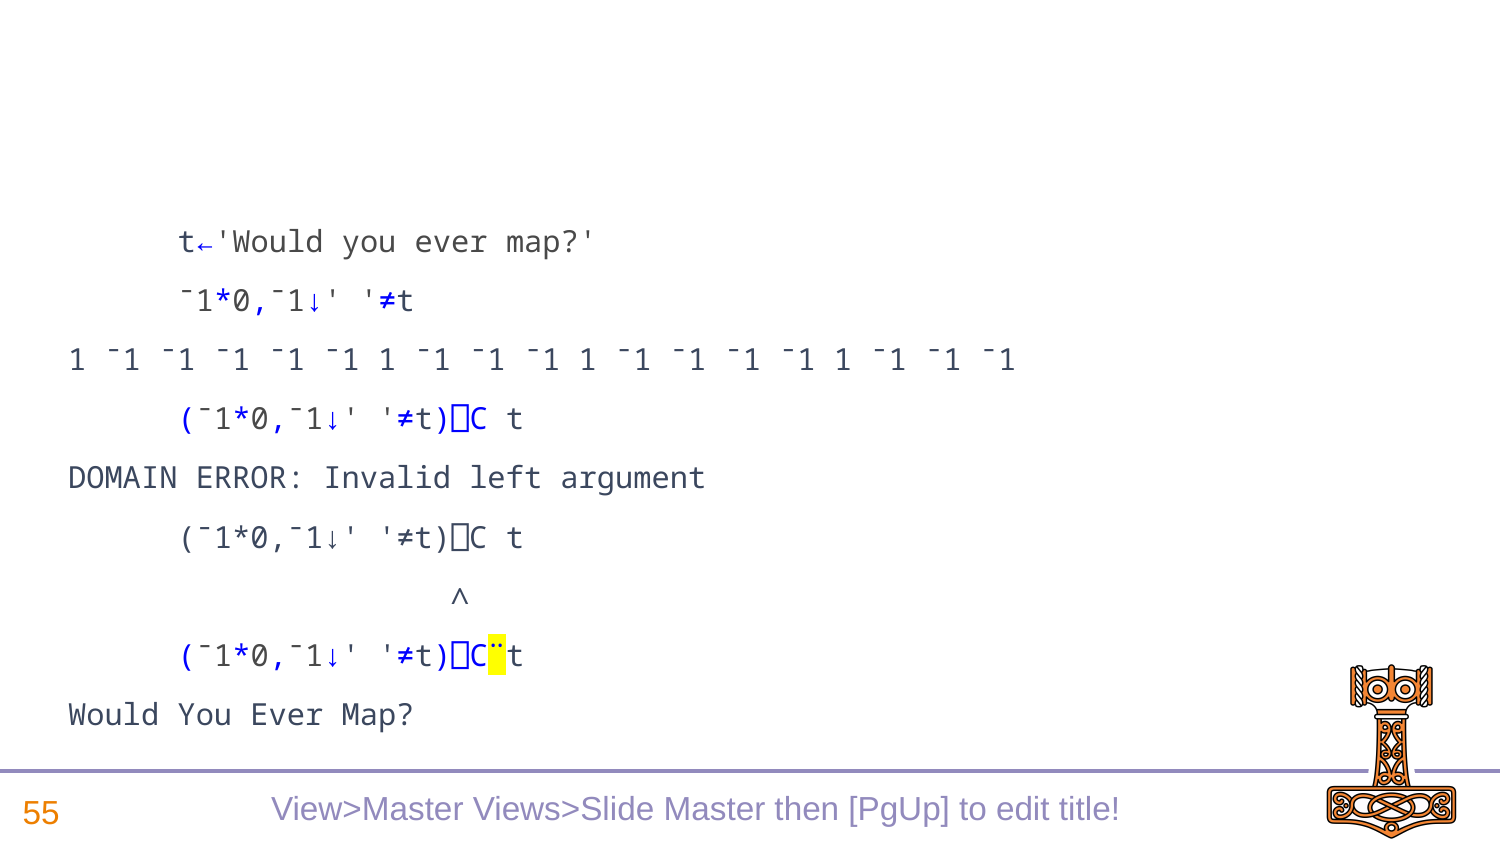

#
      t←'Would you ever map?'
      ¯1*0,¯1↓' '≠t
1 ¯1 ¯1 ¯1 ¯1 ¯1 1 ¯1 ¯1 ¯1 1 ¯1 ¯1 ¯1 ¯1 1 ¯1 ¯1 ¯1
      (¯1*0,¯1↓' '≠t)⎕C t
DOMAIN ERROR: Invalid left argument
      (¯1*0,¯1↓' '≠t)⎕C t
                     ∧
      (¯1*0,¯1↓' '≠t)⎕C¨t
Would You Ever Map?